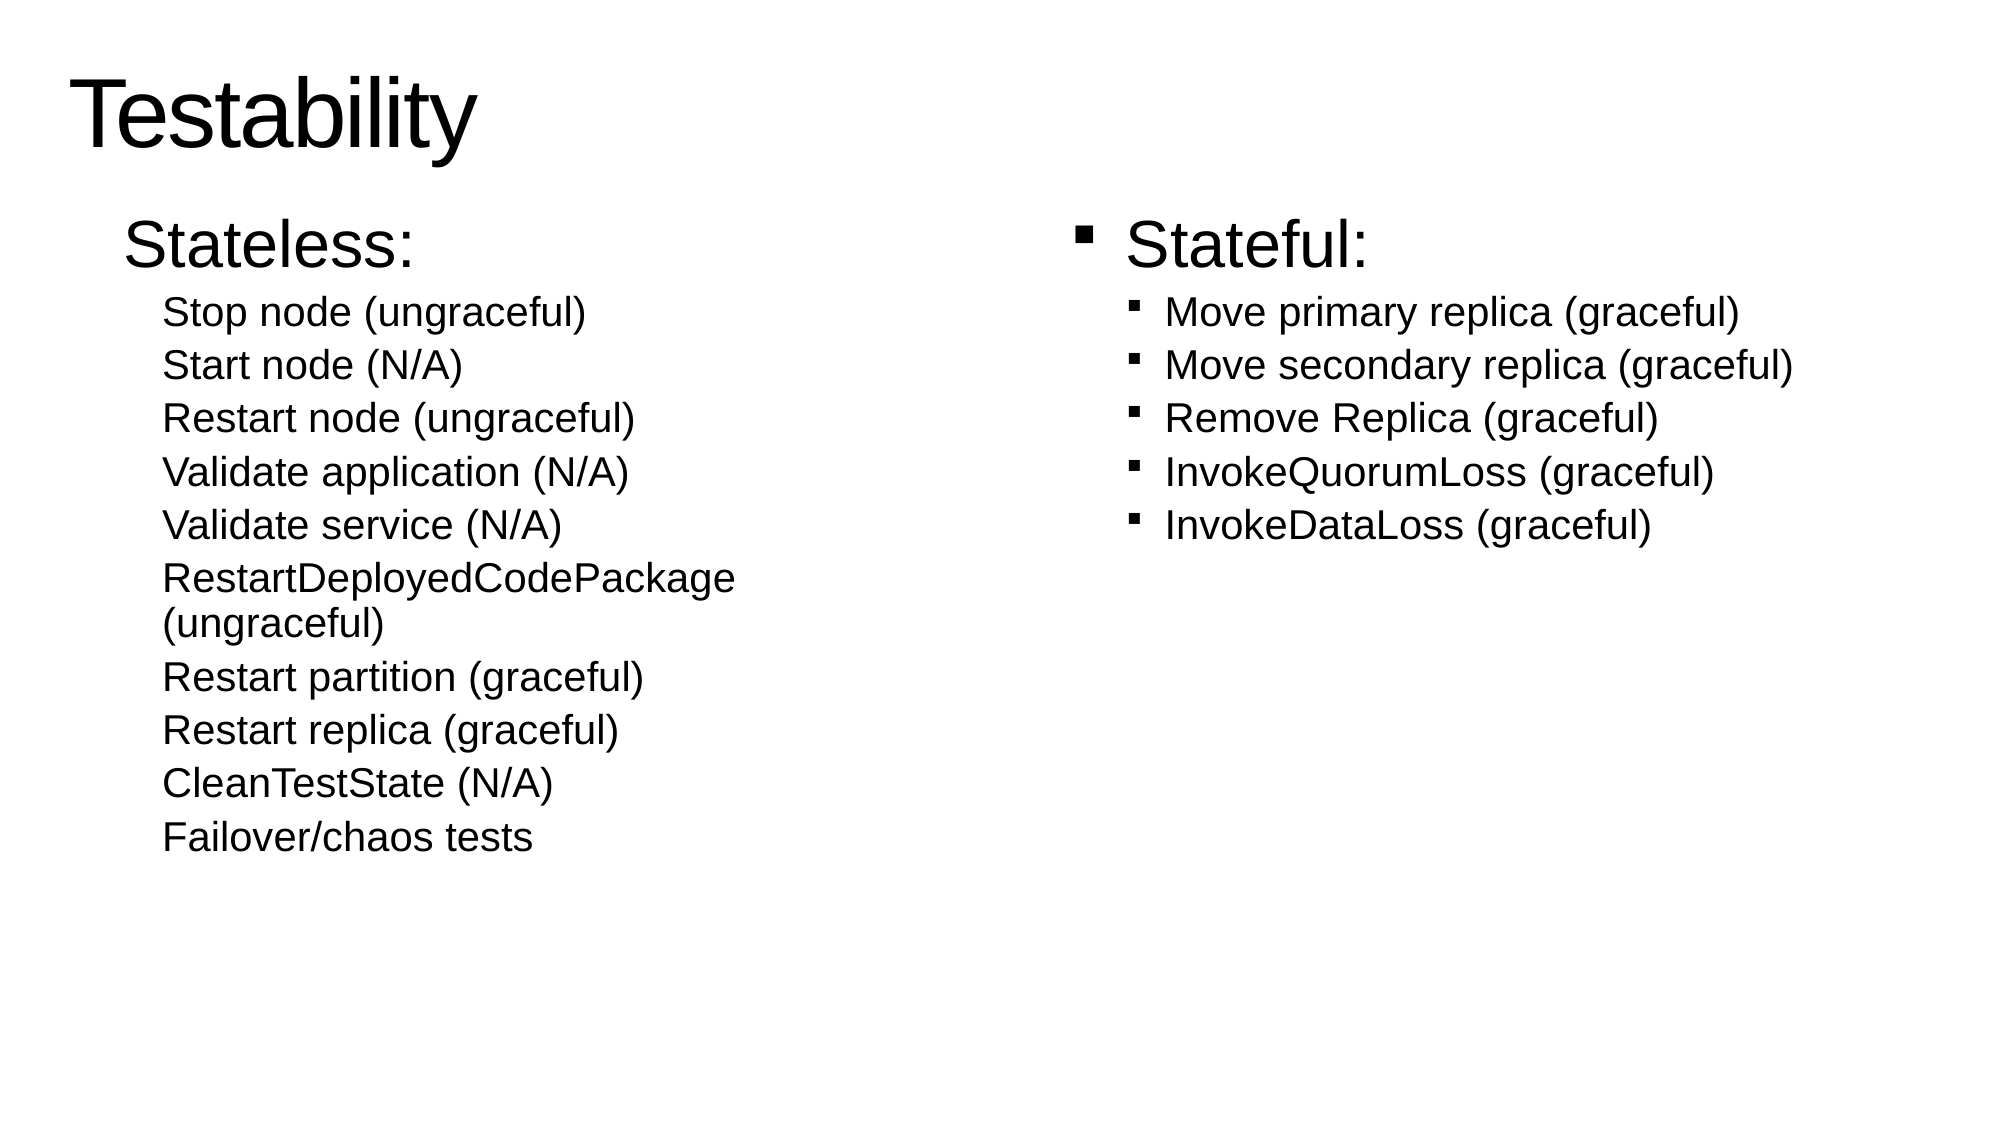

# Testability
Stateful:
Move primary replica (graceful)
Move secondary replica (graceful)
Remove Replica (graceful)
InvokeQuorumLoss (graceful)
InvokeDataLoss (graceful)
Stateless:
Stop node (ungraceful)
Start node (N/A)
Restart node (ungraceful)
Validate application (N/A)
Validate service (N/A)
RestartDeployedCodePackage (ungraceful)
Restart partition (graceful)
Restart replica (graceful)
CleanTestState (N/A)
Failover/chaos tests